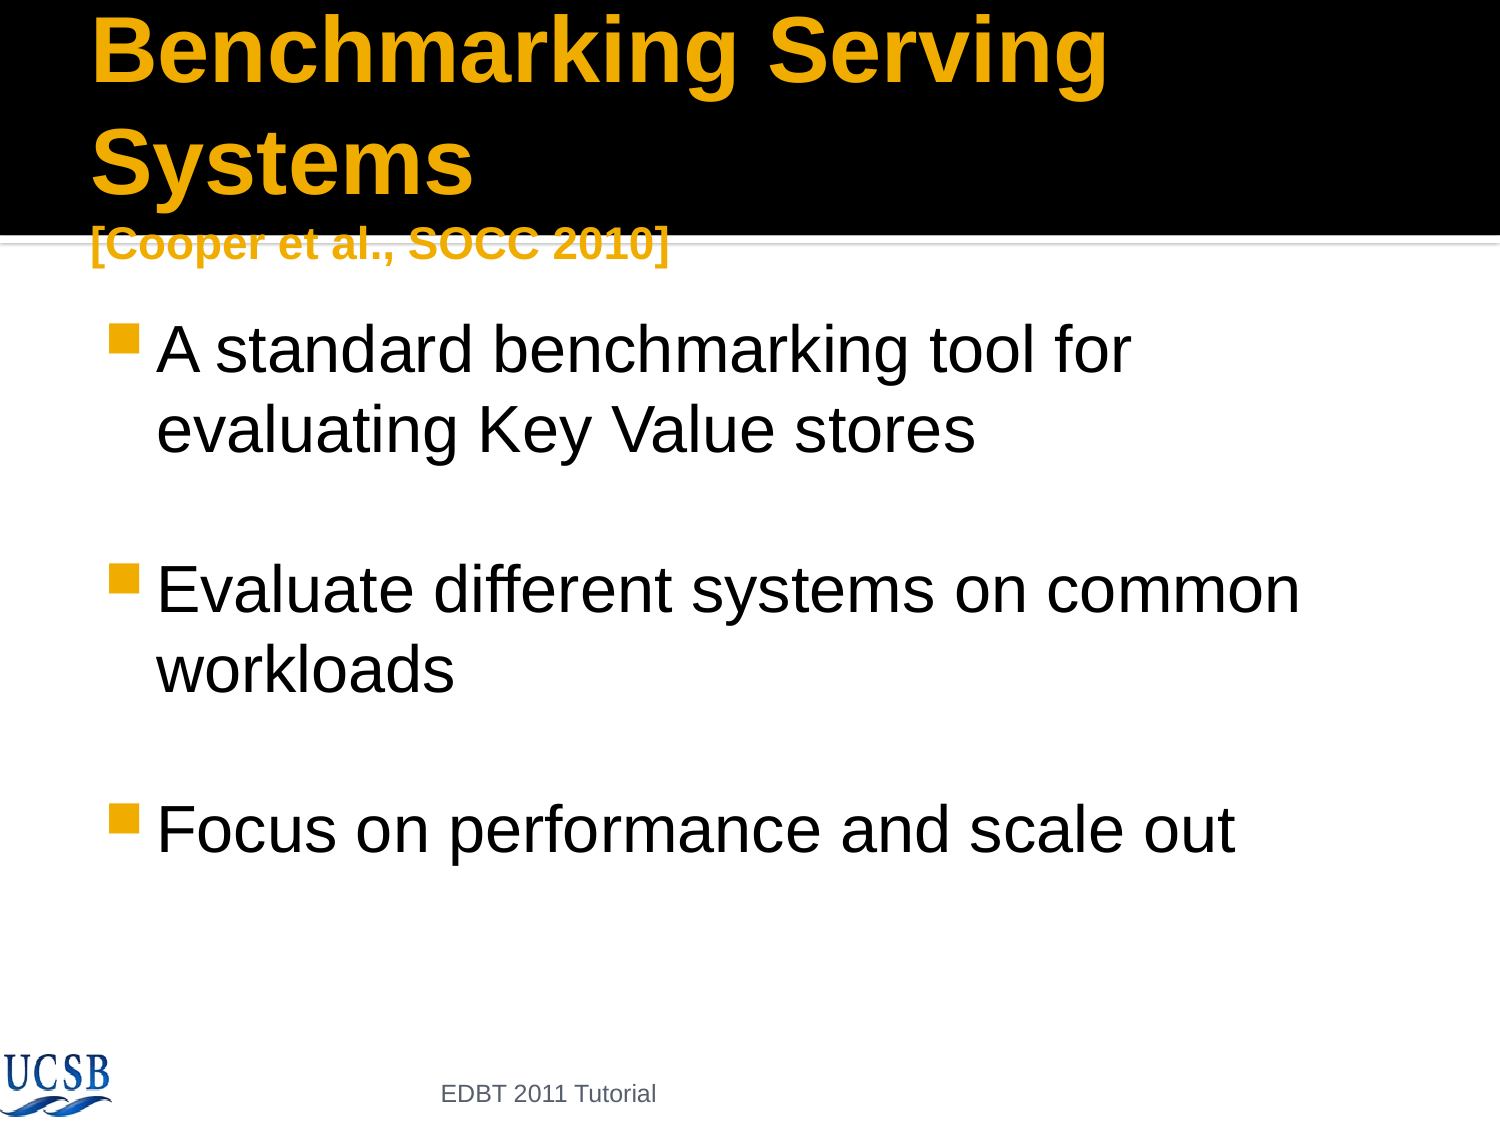

# Benchmarking Serving Systems [Cooper et al., SOCC 2010]
A standard benchmarking tool for evaluating Key Value stores

Evaluate different systems on common workloads

Focus on performance and scale out
EDBT 2011 Tutorial